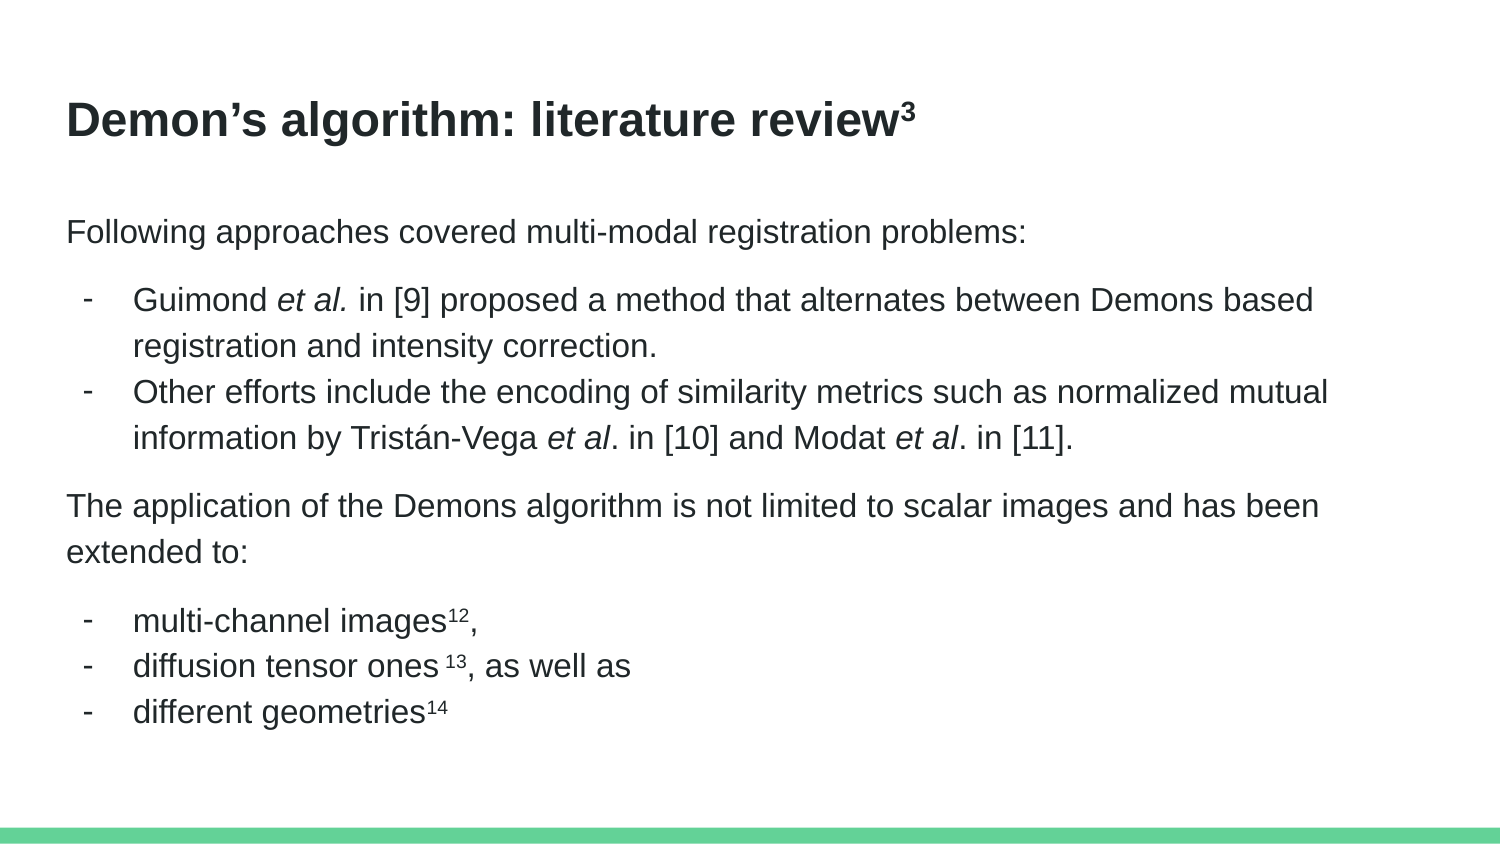

# Demon’s algorithm: literature review3

Following approaches covered multi-modal registration problems:
Guimond et al. in [9] proposed a method that alternates between Demons based registration and intensity correction.
Other efforts include the encoding of similarity metrics such as normalized mutual information by Tristán-Vega et al. in [10] and Modat et al. in [11].
The application of the Demons algorithm is not limited to scalar images and has been extended to:
multi-channel images12,
diffusion tensor ones 13, as well as
different geometries14